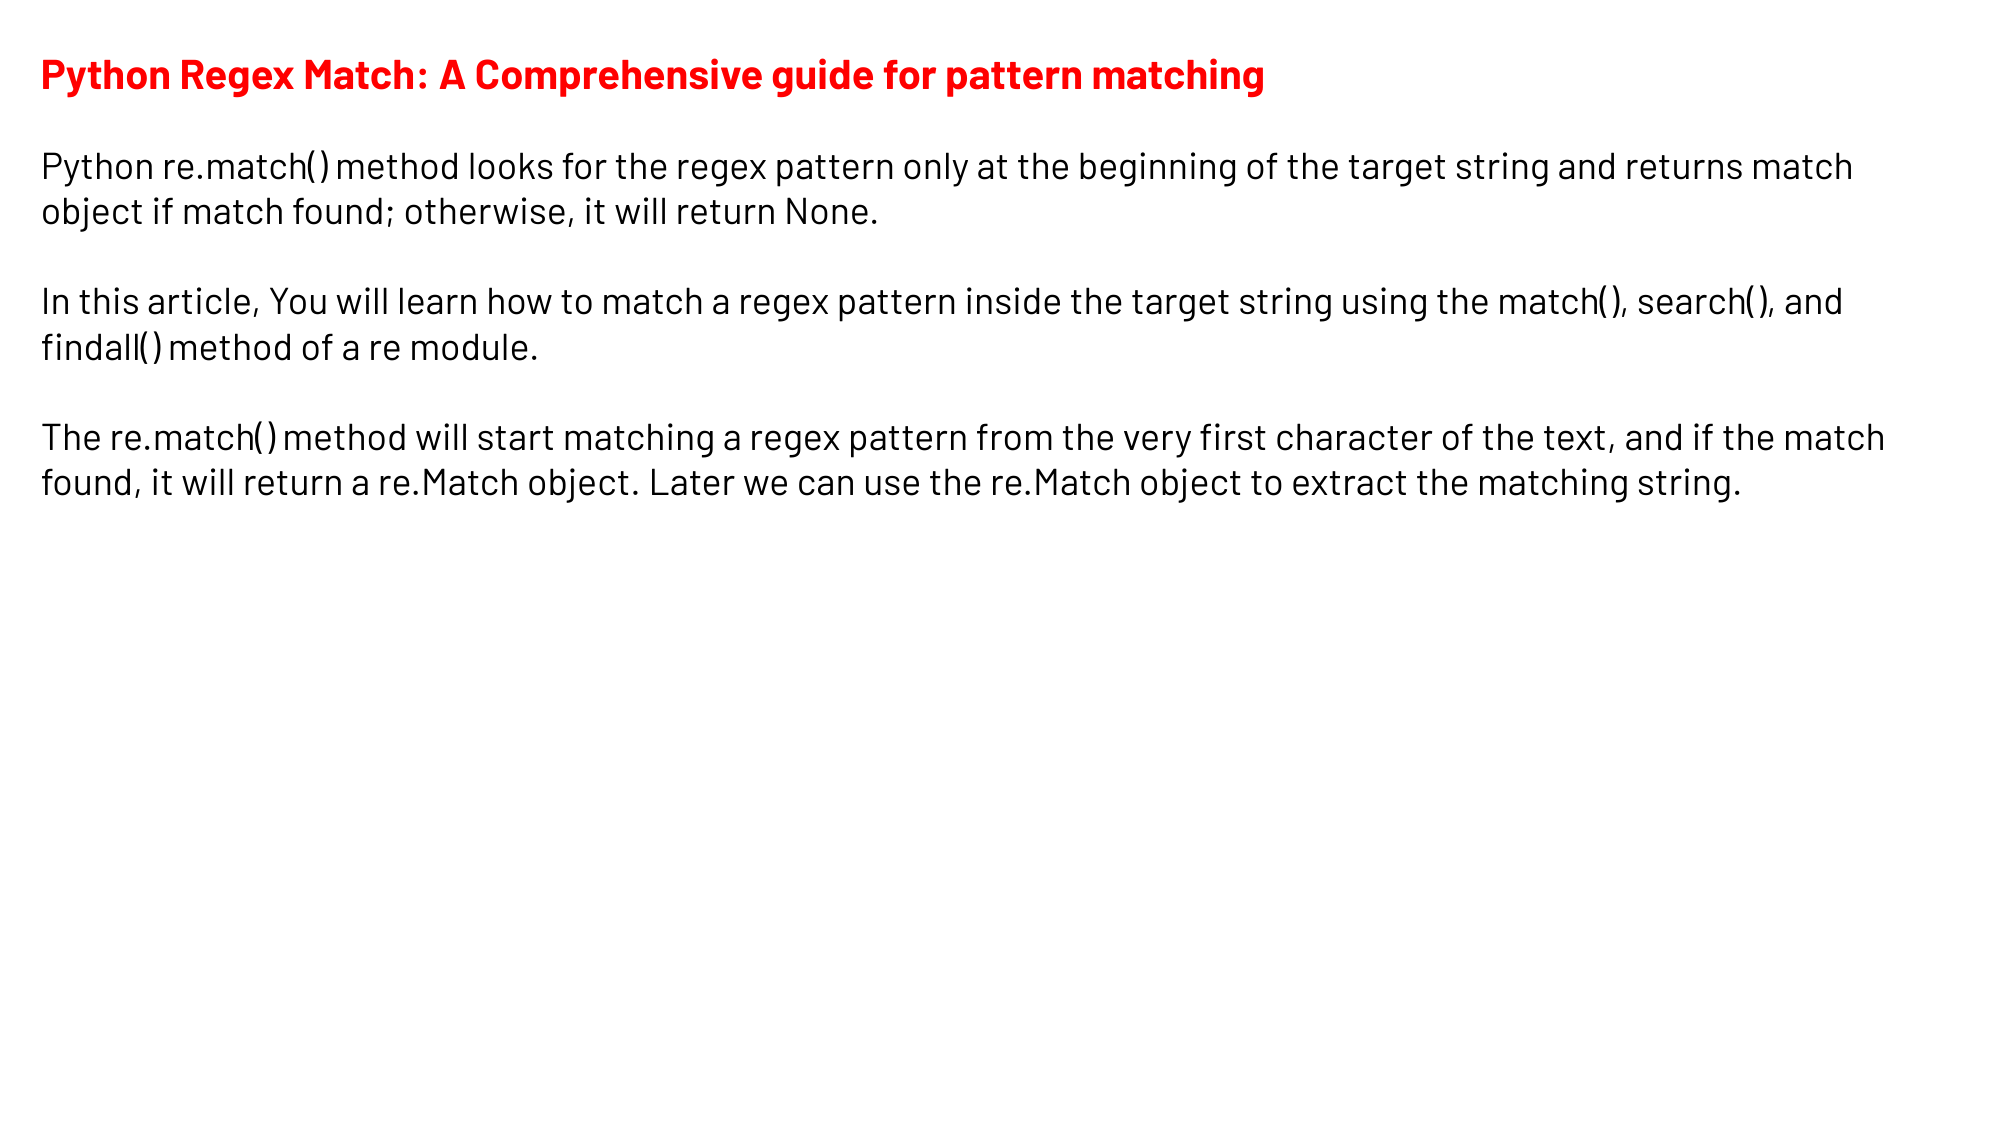

Python Regex Match: A Comprehensive guide for pattern matching

Python re.match() method looks for the regex pattern only at the beginning of the target string and returns match object if match found; otherwise, it will return None.

In this article, You will learn how to match a regex pattern inside the target string using the match(), search(), and findall() method of a re module.

The re.match() method will start matching a regex pattern from the very first character of the text, and if the match found, it will return a re.Match object. Later we can use the re.Match object to extract the matching string.